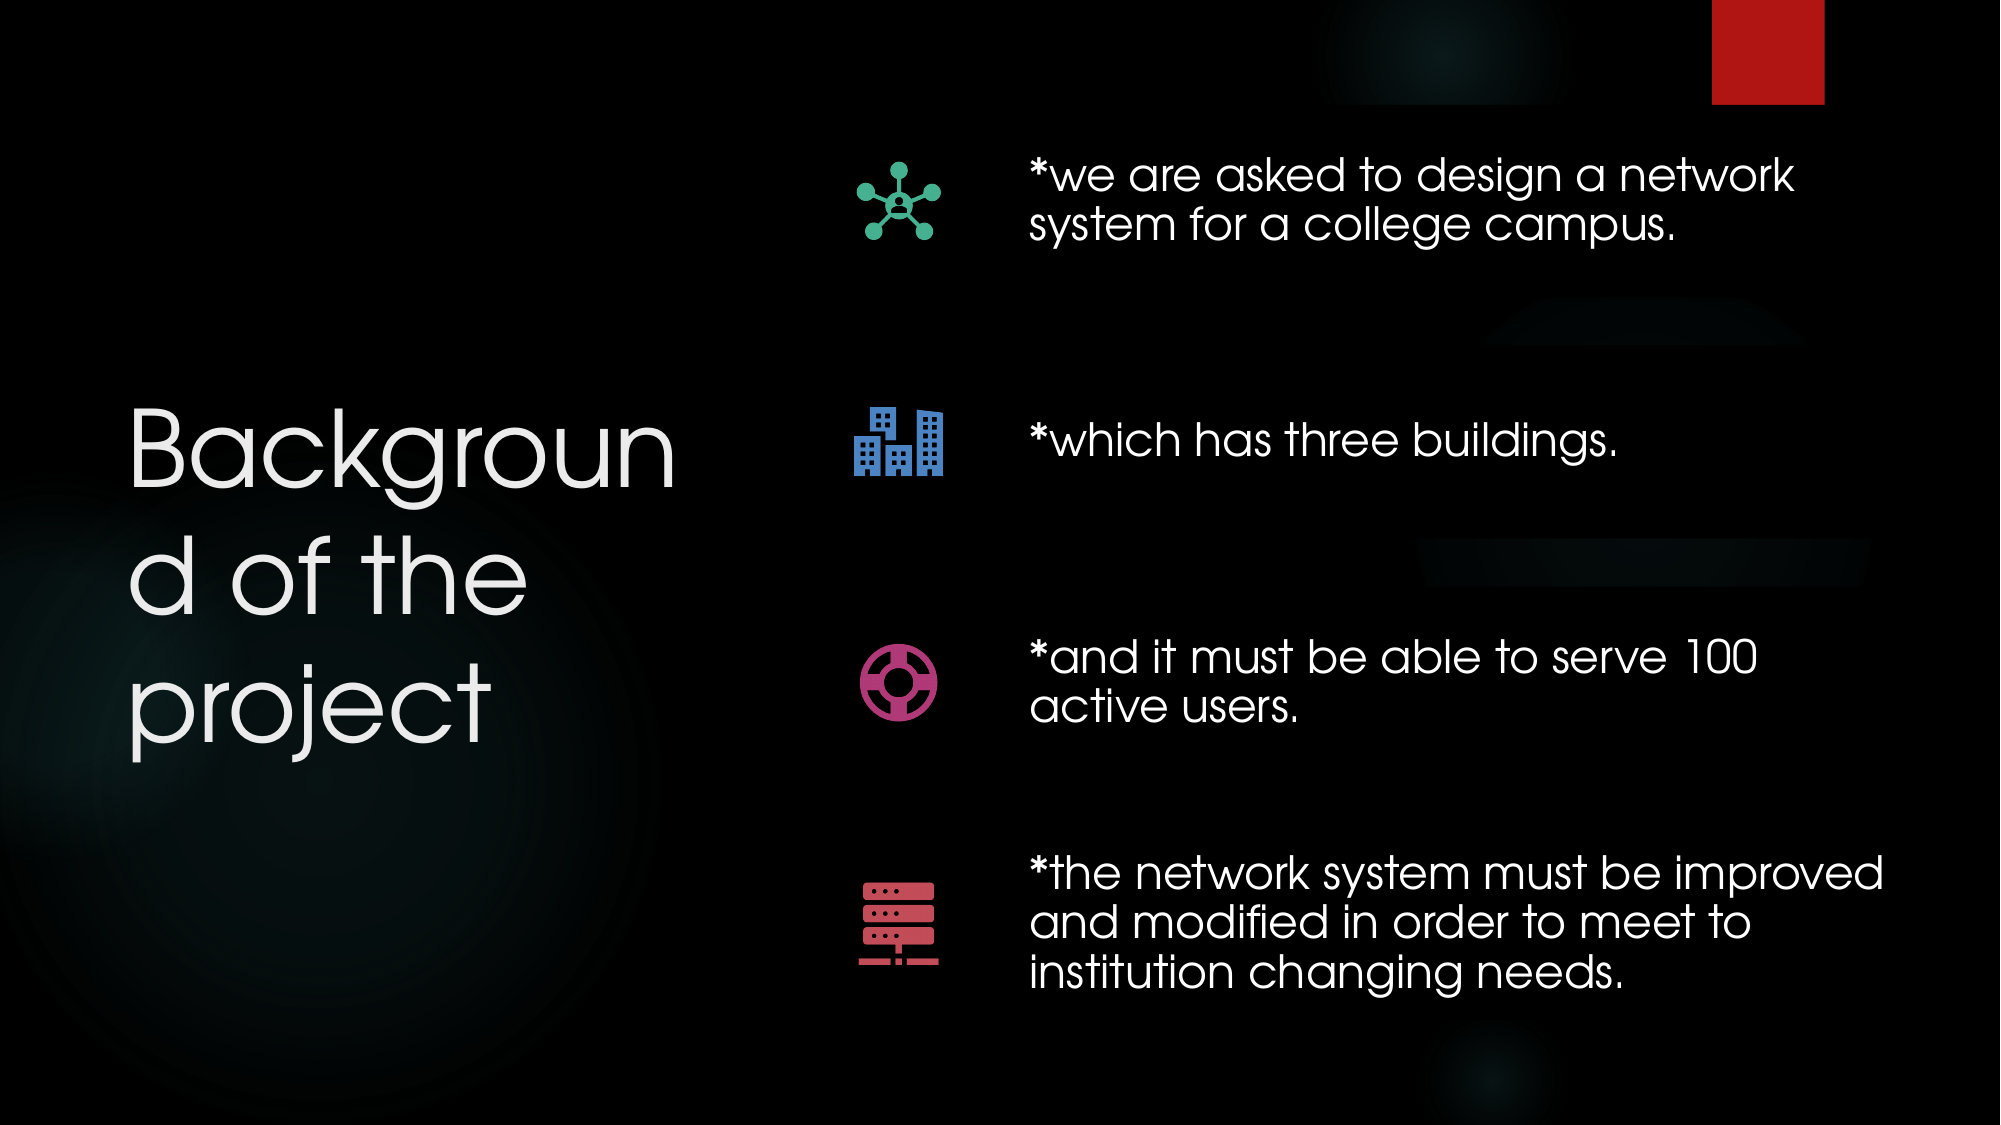

*we are asked to design a network system for a college campus.
*which has three buildings.
*and it must be able to serve 100 active users.
*the network system must be improved and modified in order to meet to institution changing needs.
# Background of the project